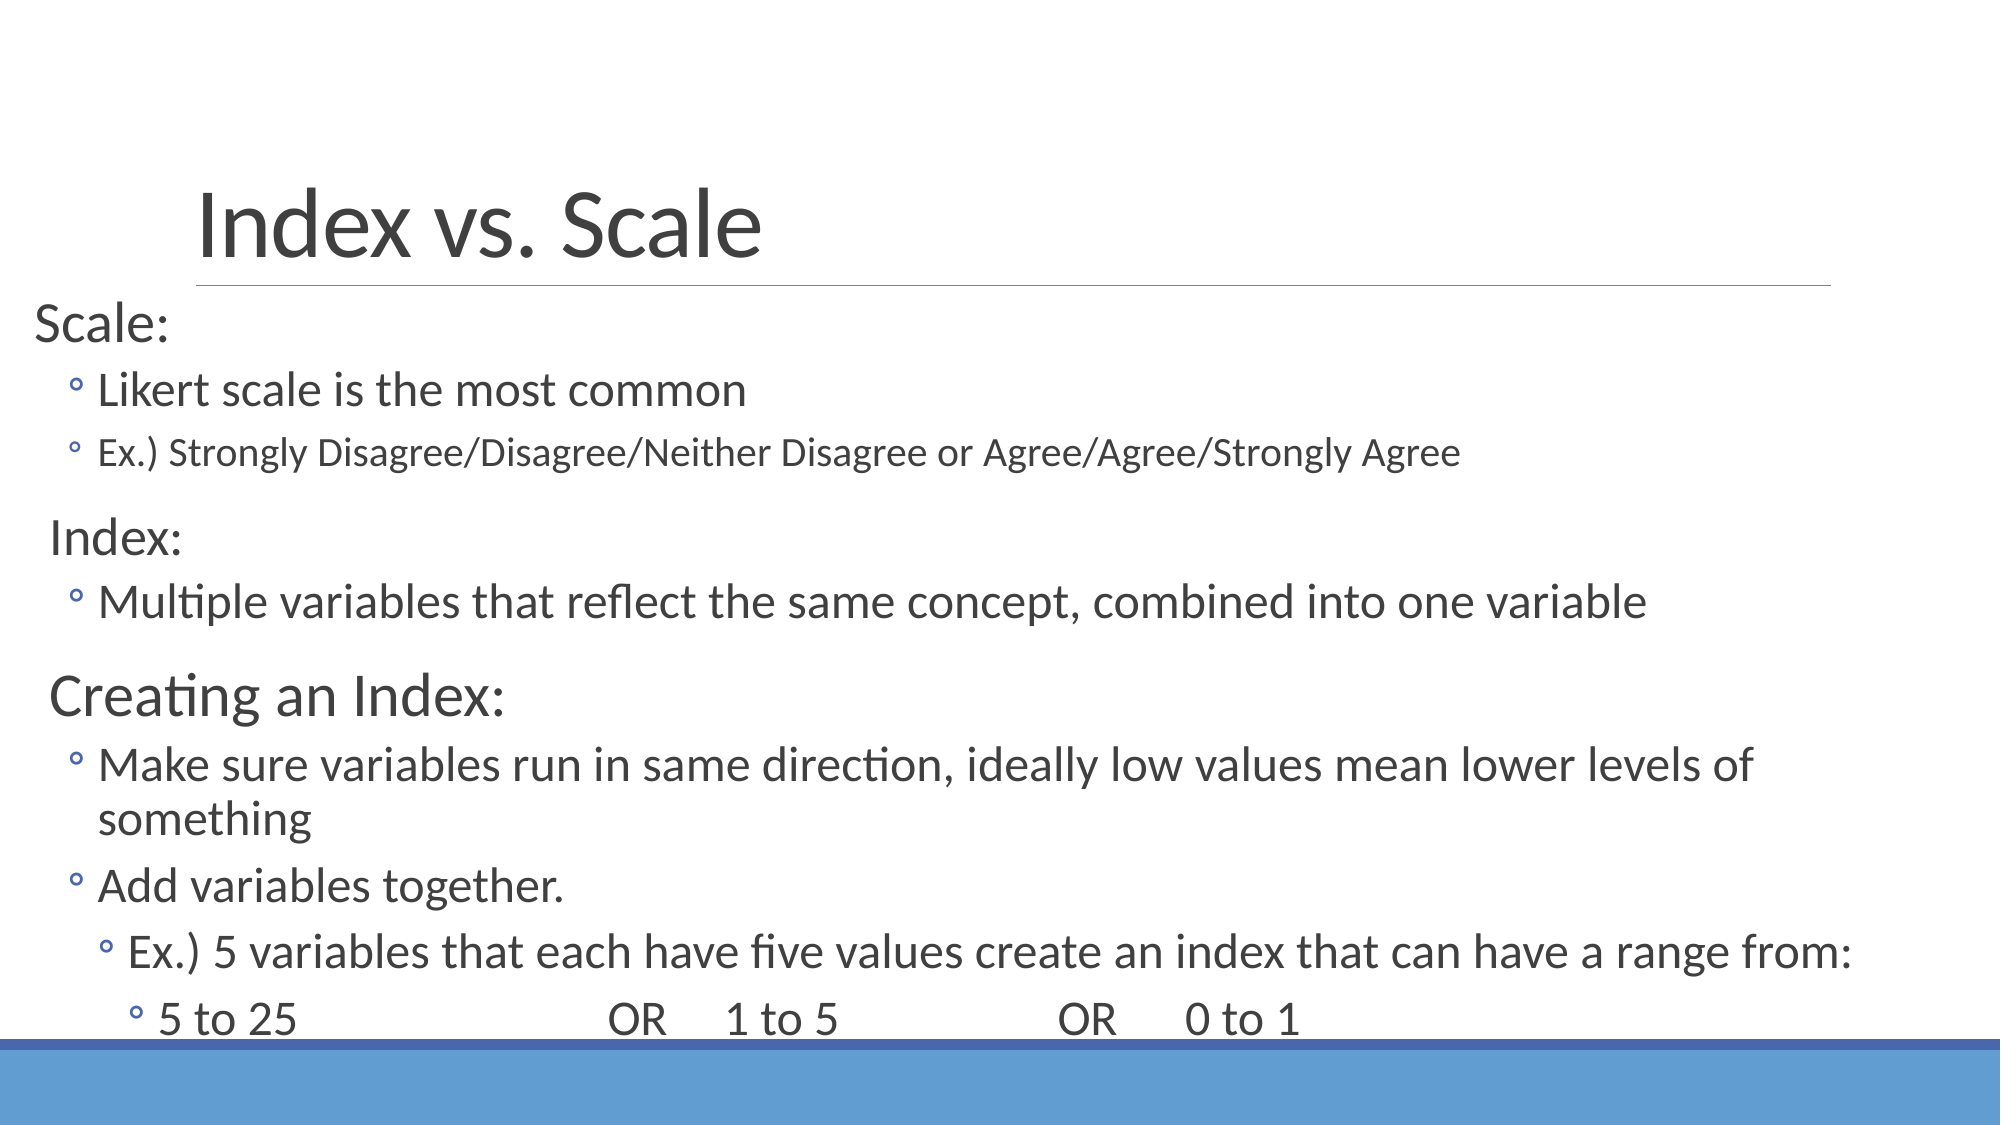

# Index vs. Scale
Scale:
Likert scale is the most common
Ex.) Strongly Disagree/Disagree/Neither Disagree or Agree/Agree/Strongly Agree
Index:
Multiple variables that reflect the same concept, combined into one variable
Creating an Index:
Make sure variables run in same direction, ideally low values mean lower levels of something
Add variables together.
Ex.) 5 variables that each have five values create an index that can have a range from:
5 to 25 		OR     1 to 5 		OR      0 to 1